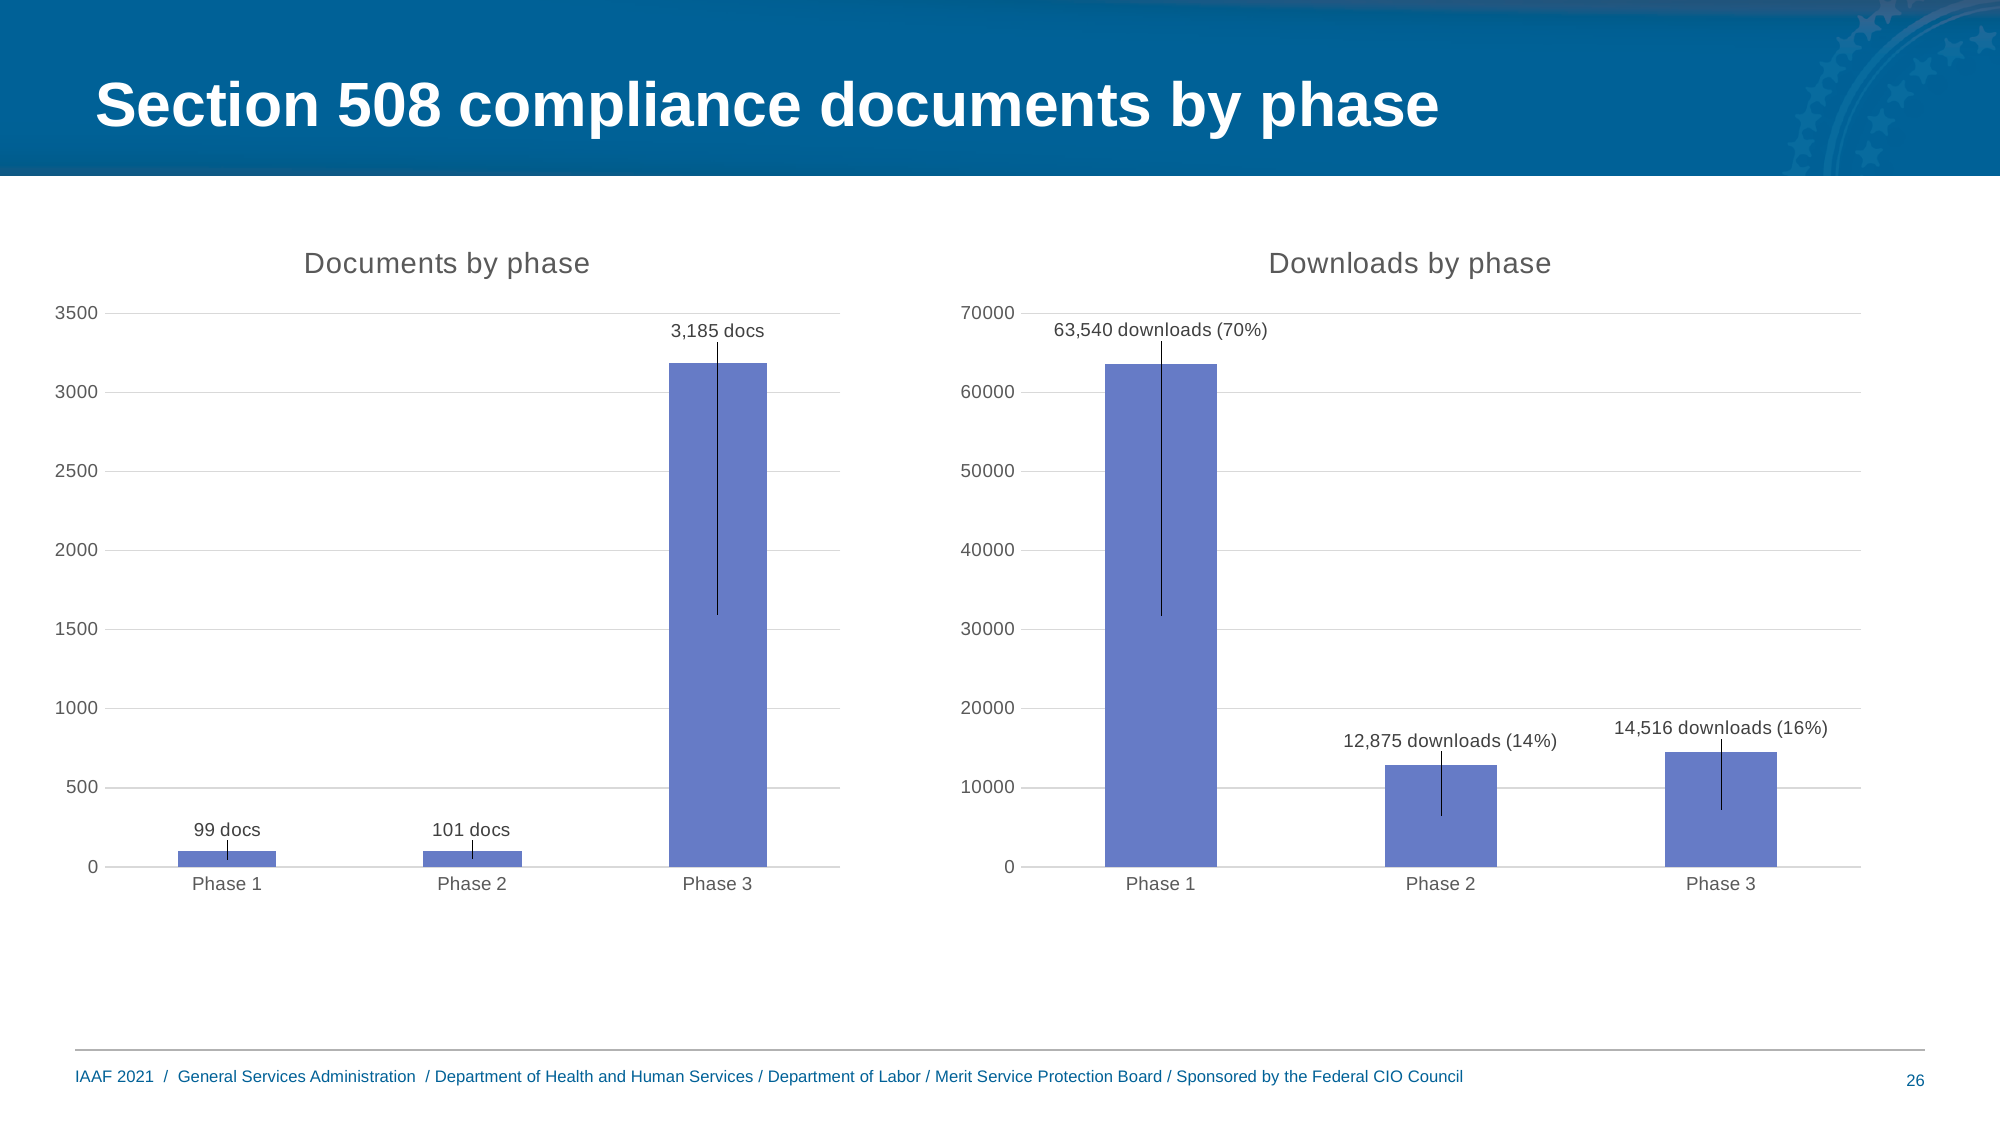

# Section 508 compliance documents by phase

### Chart: Downloads by phase

| Category | Total |
|---|---|
| Phase 1 | 63540.0 |
| Phase 2 | 12875.0 |
| Phase 3 | 14516.0 |

### Chart: Documents by phase

| Category | Total |
|---|---|
| Phase 1 | 99.0 |
| Phase 2 | 101.0 |
| Phase 3 | 3185.0 |
26